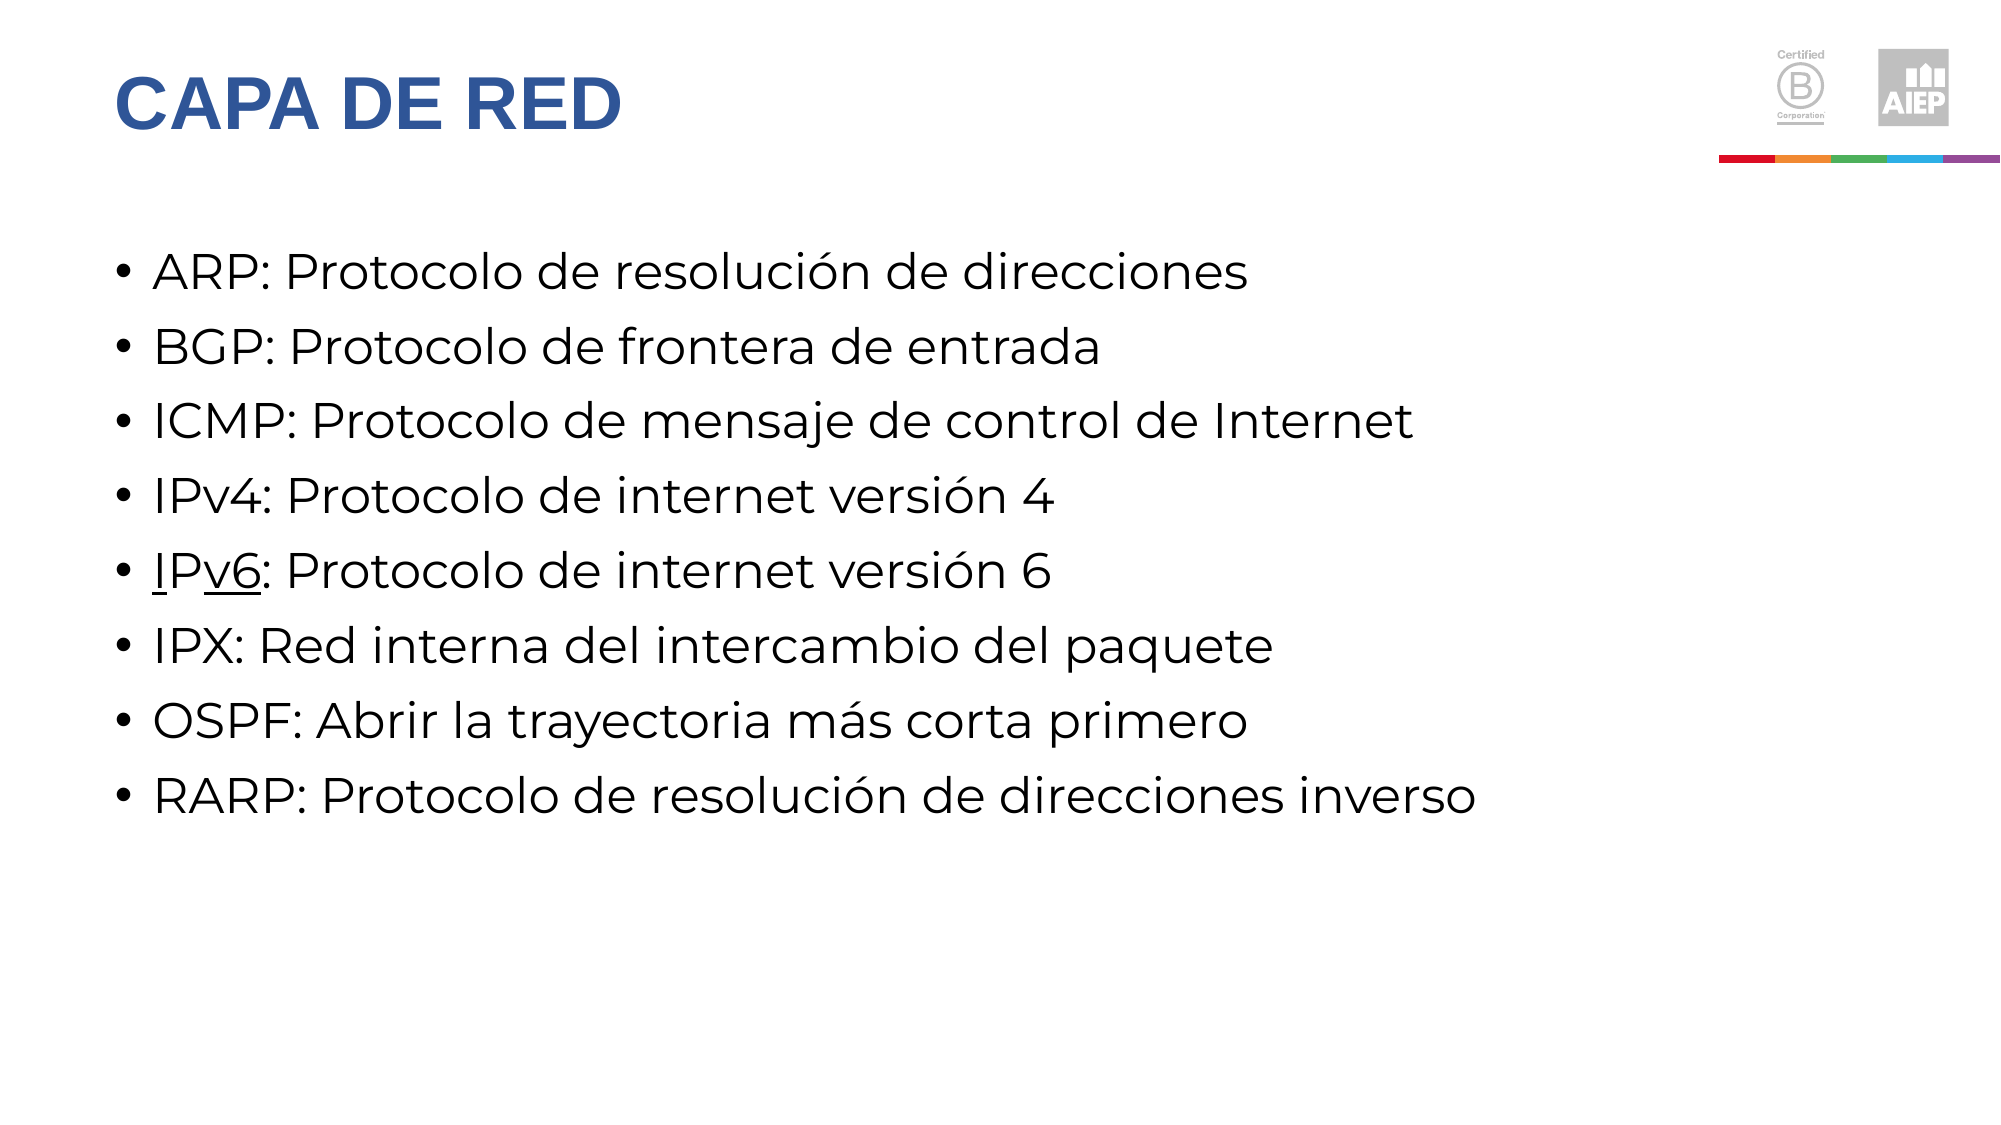

# Capa de red
ARP: Protocolo de resolución de direcciones
BGP: Protocolo de frontera de entrada
ICMP: Protocolo de mensaje de control de Internet
IPv4: Protocolo de internet versión 4
IPv6: Protocolo de internet versión 6
IPX: Red interna del intercambio del paquete
OSPF: Abrir la trayectoria más corta primero
RARP: Protocolo de resolución de direcciones inverso